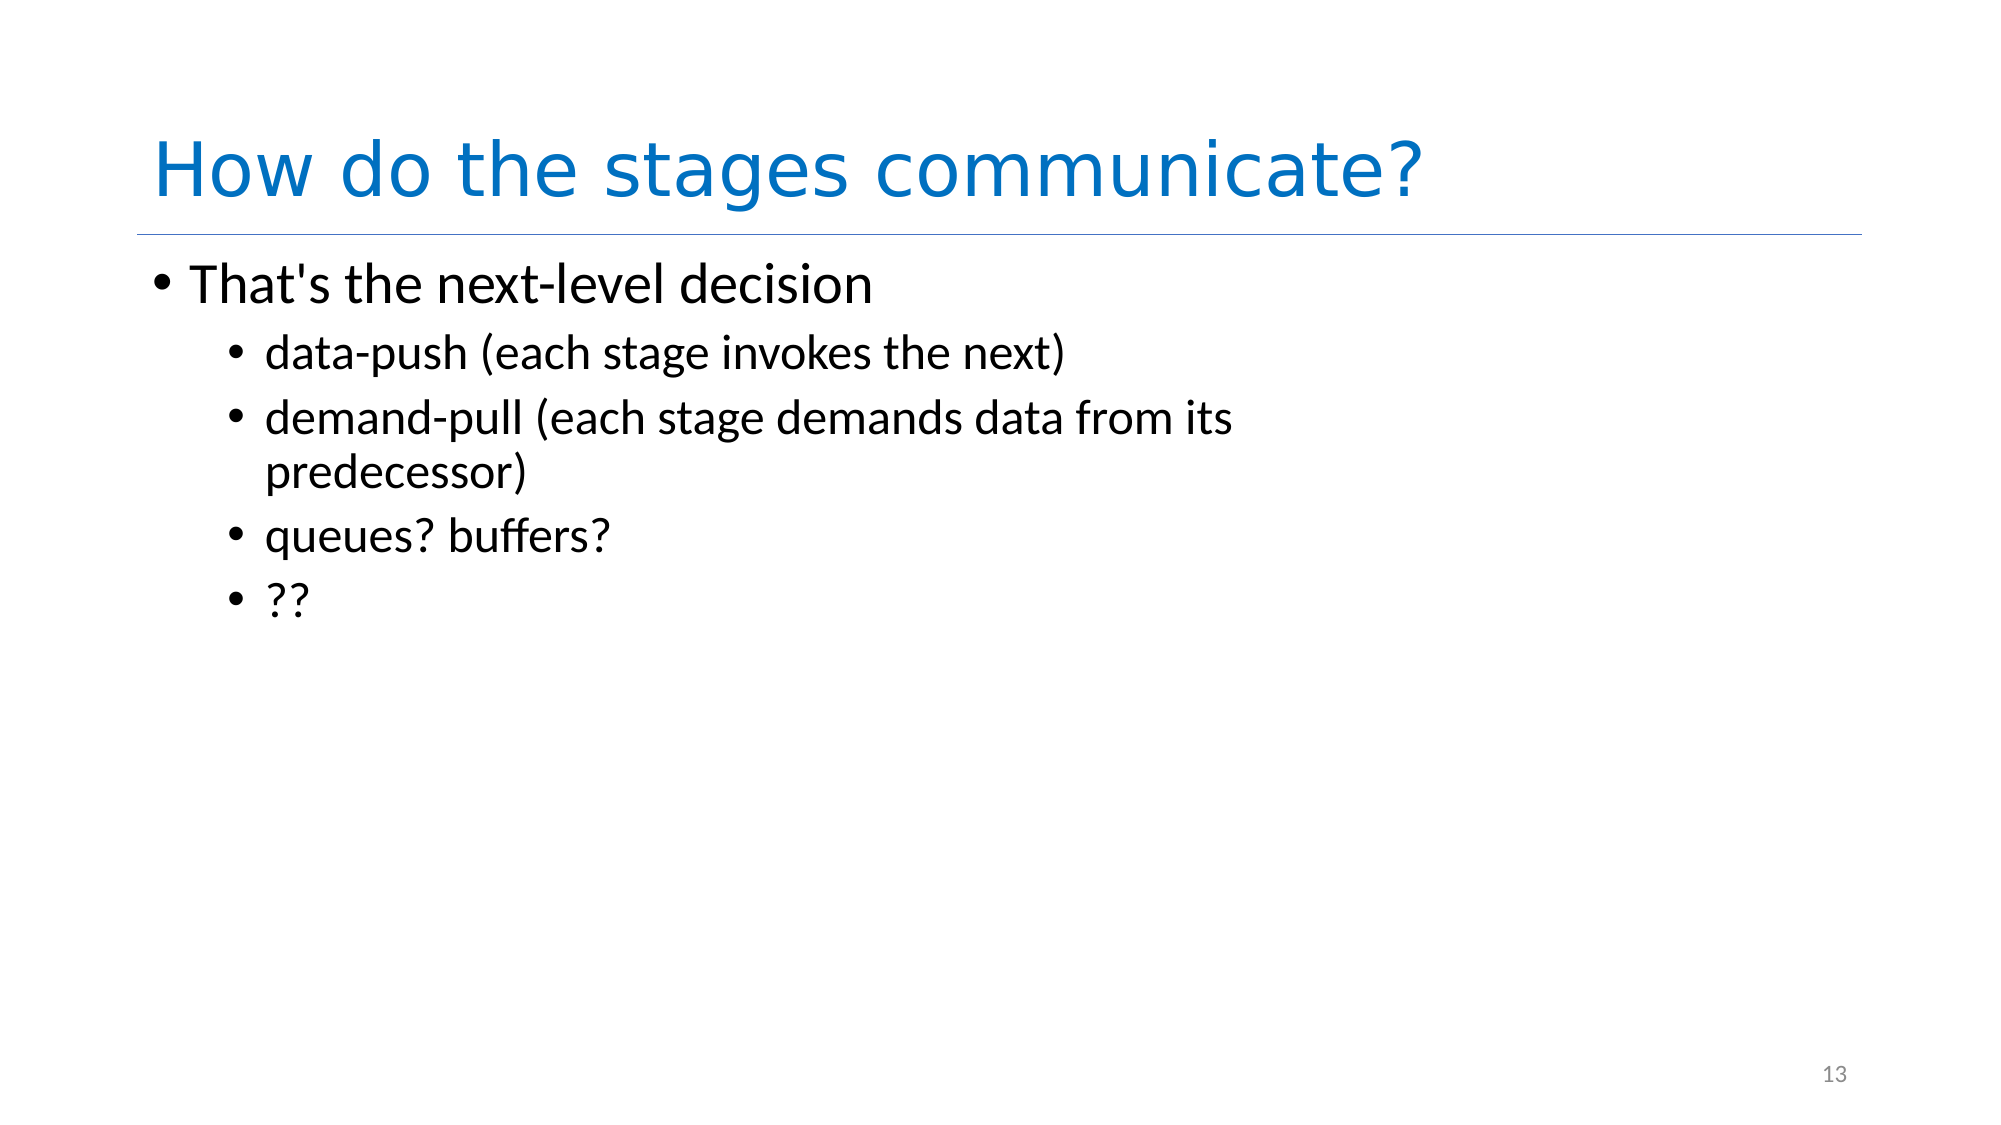

# How do the stages communicate?
That's the next-level decision
data-push (each stage invokes the next)
demand-pull (each stage demands data from its predecessor)
queues? buffers?
??
13